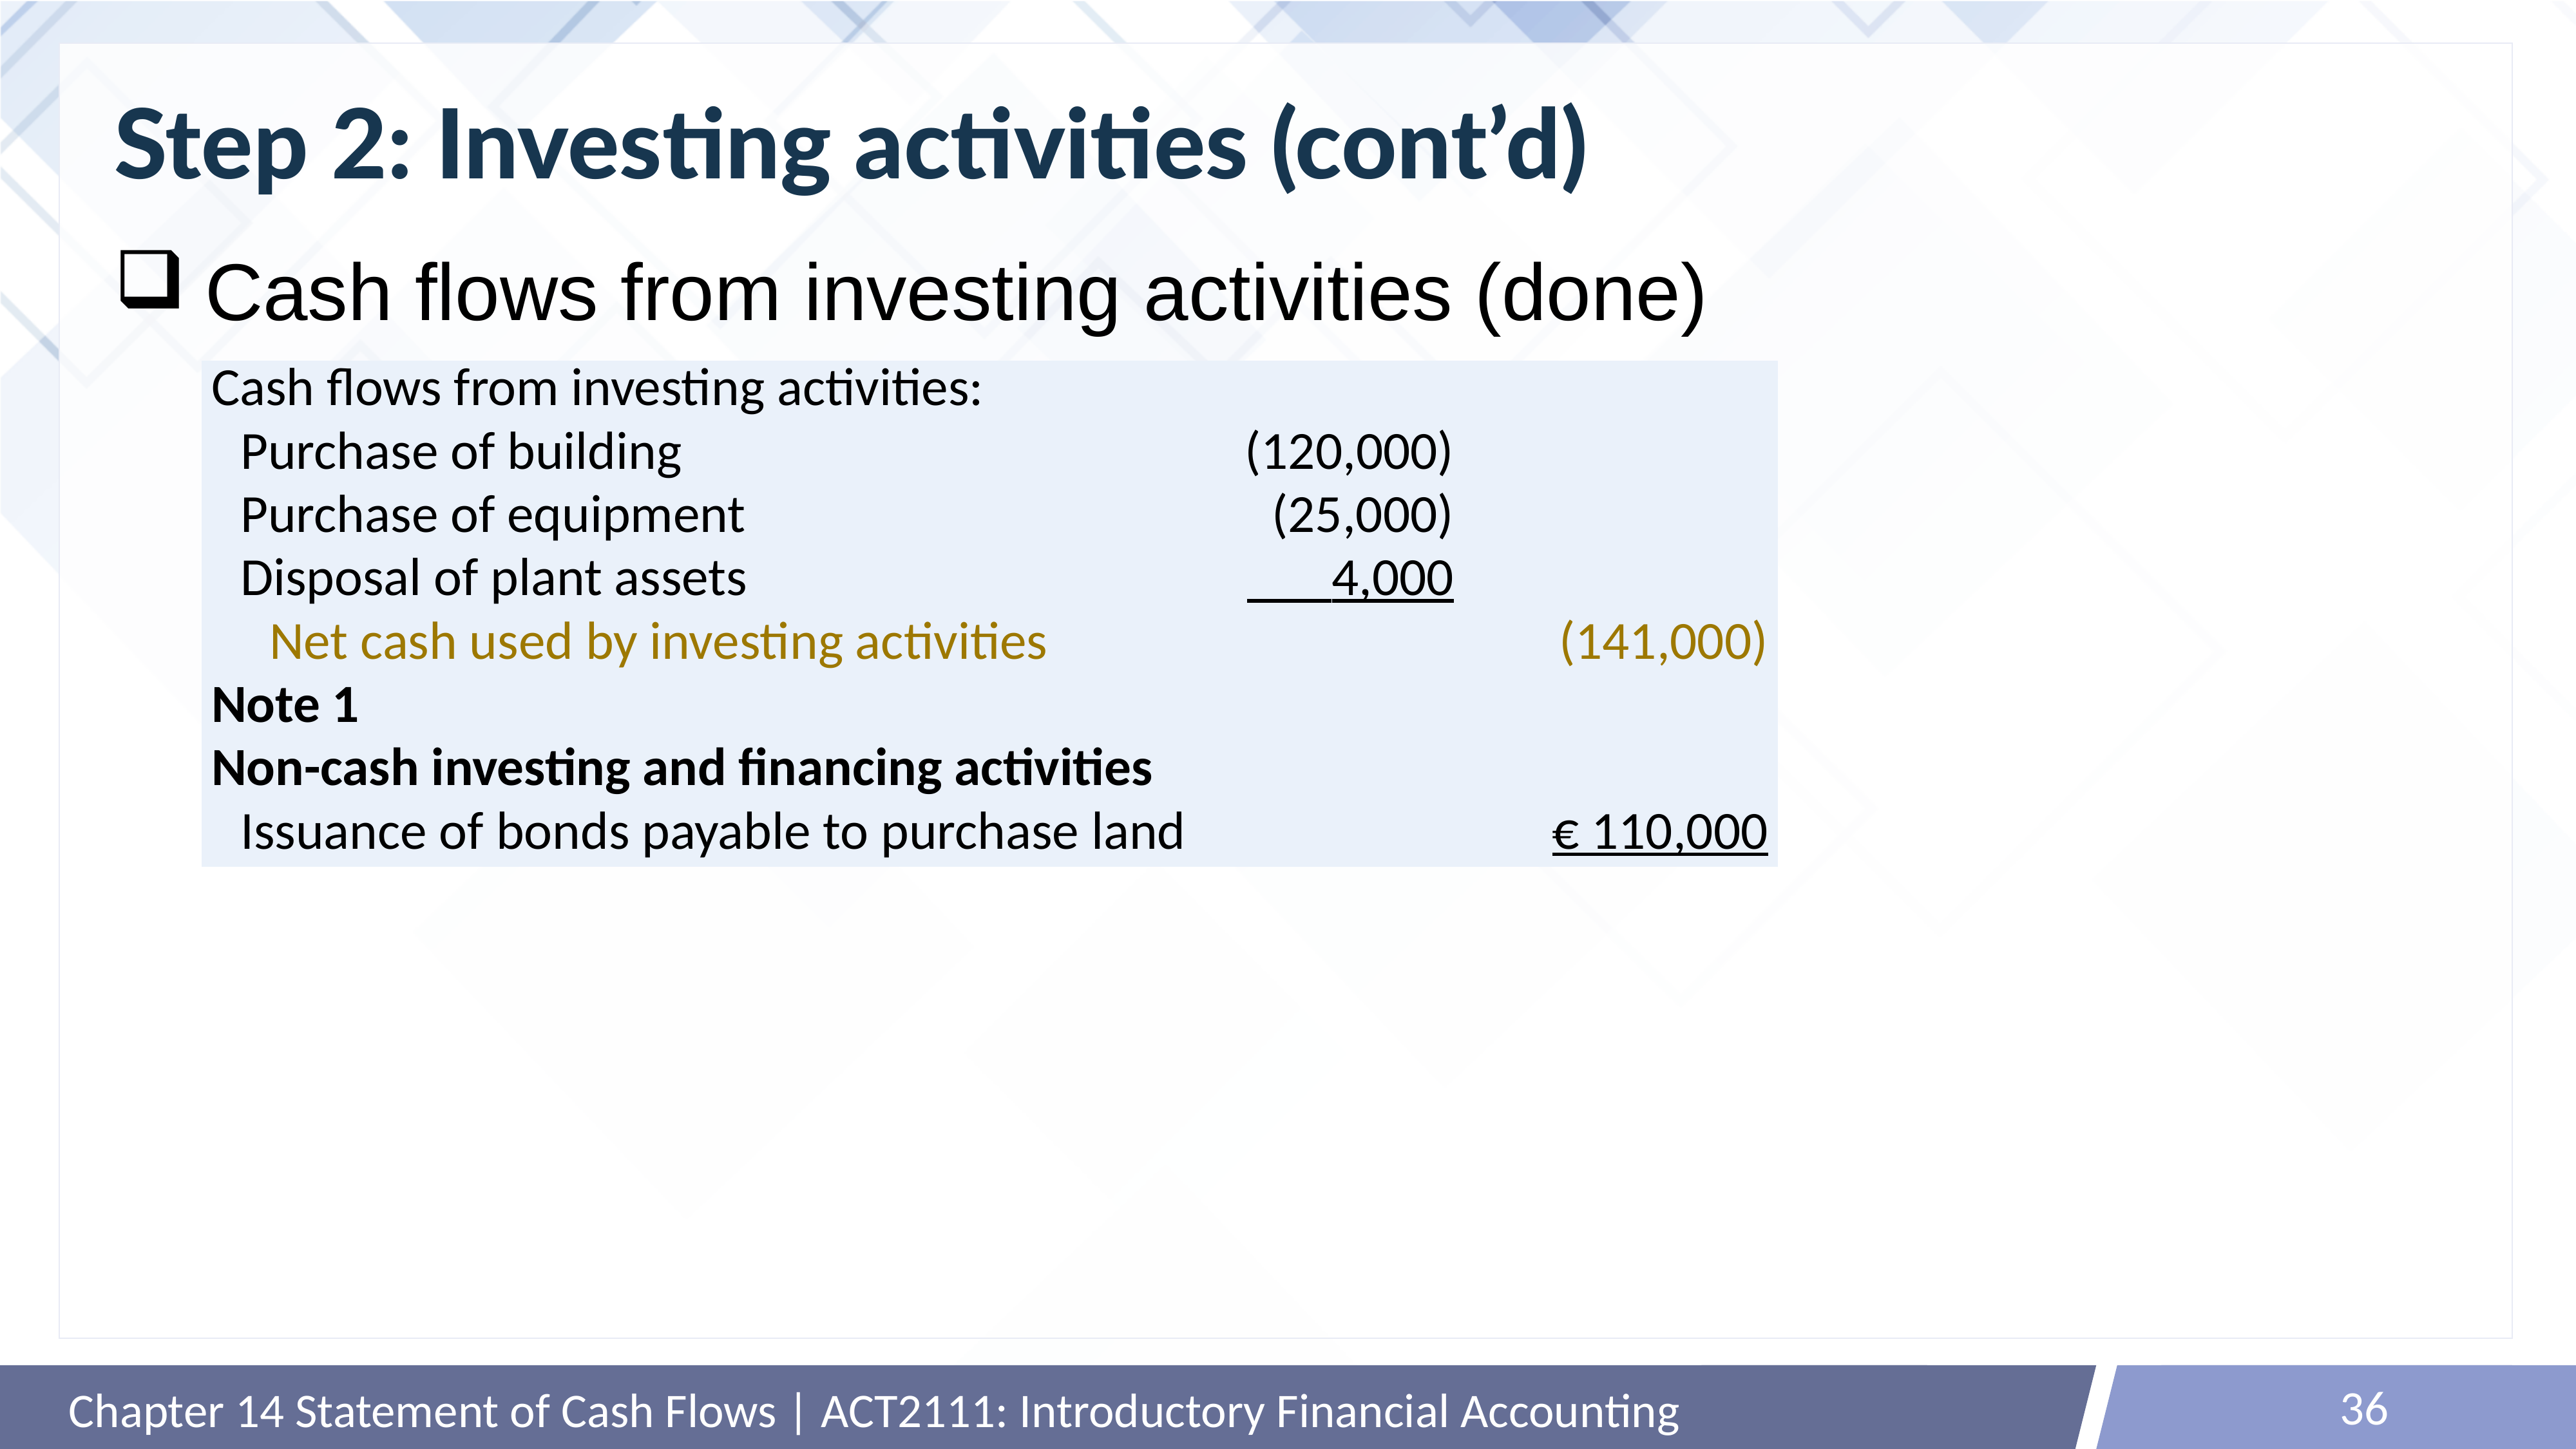

# Step 2: Investing activities (cont’d)
Cash flows from investing activities (done)

| Cash flows from investing activities: |  |  |
| --- | --- | --- |
| Purchase of building | (120,000) |  |
| Purchase of equipment | (25,000) |  |
| Disposal of plant assets | 4,000 |  |
| Net cash used by investing activities |  | (141,000) |
| Note 1 |  |  |
| Non-cash investing and financing activities |  |  |
| Issuance of bonds payable to purchase land |  | € 110,000 |
36
Chapter 14 Statement of Cash Flows | ACT2111: Introductory Financial Accounting